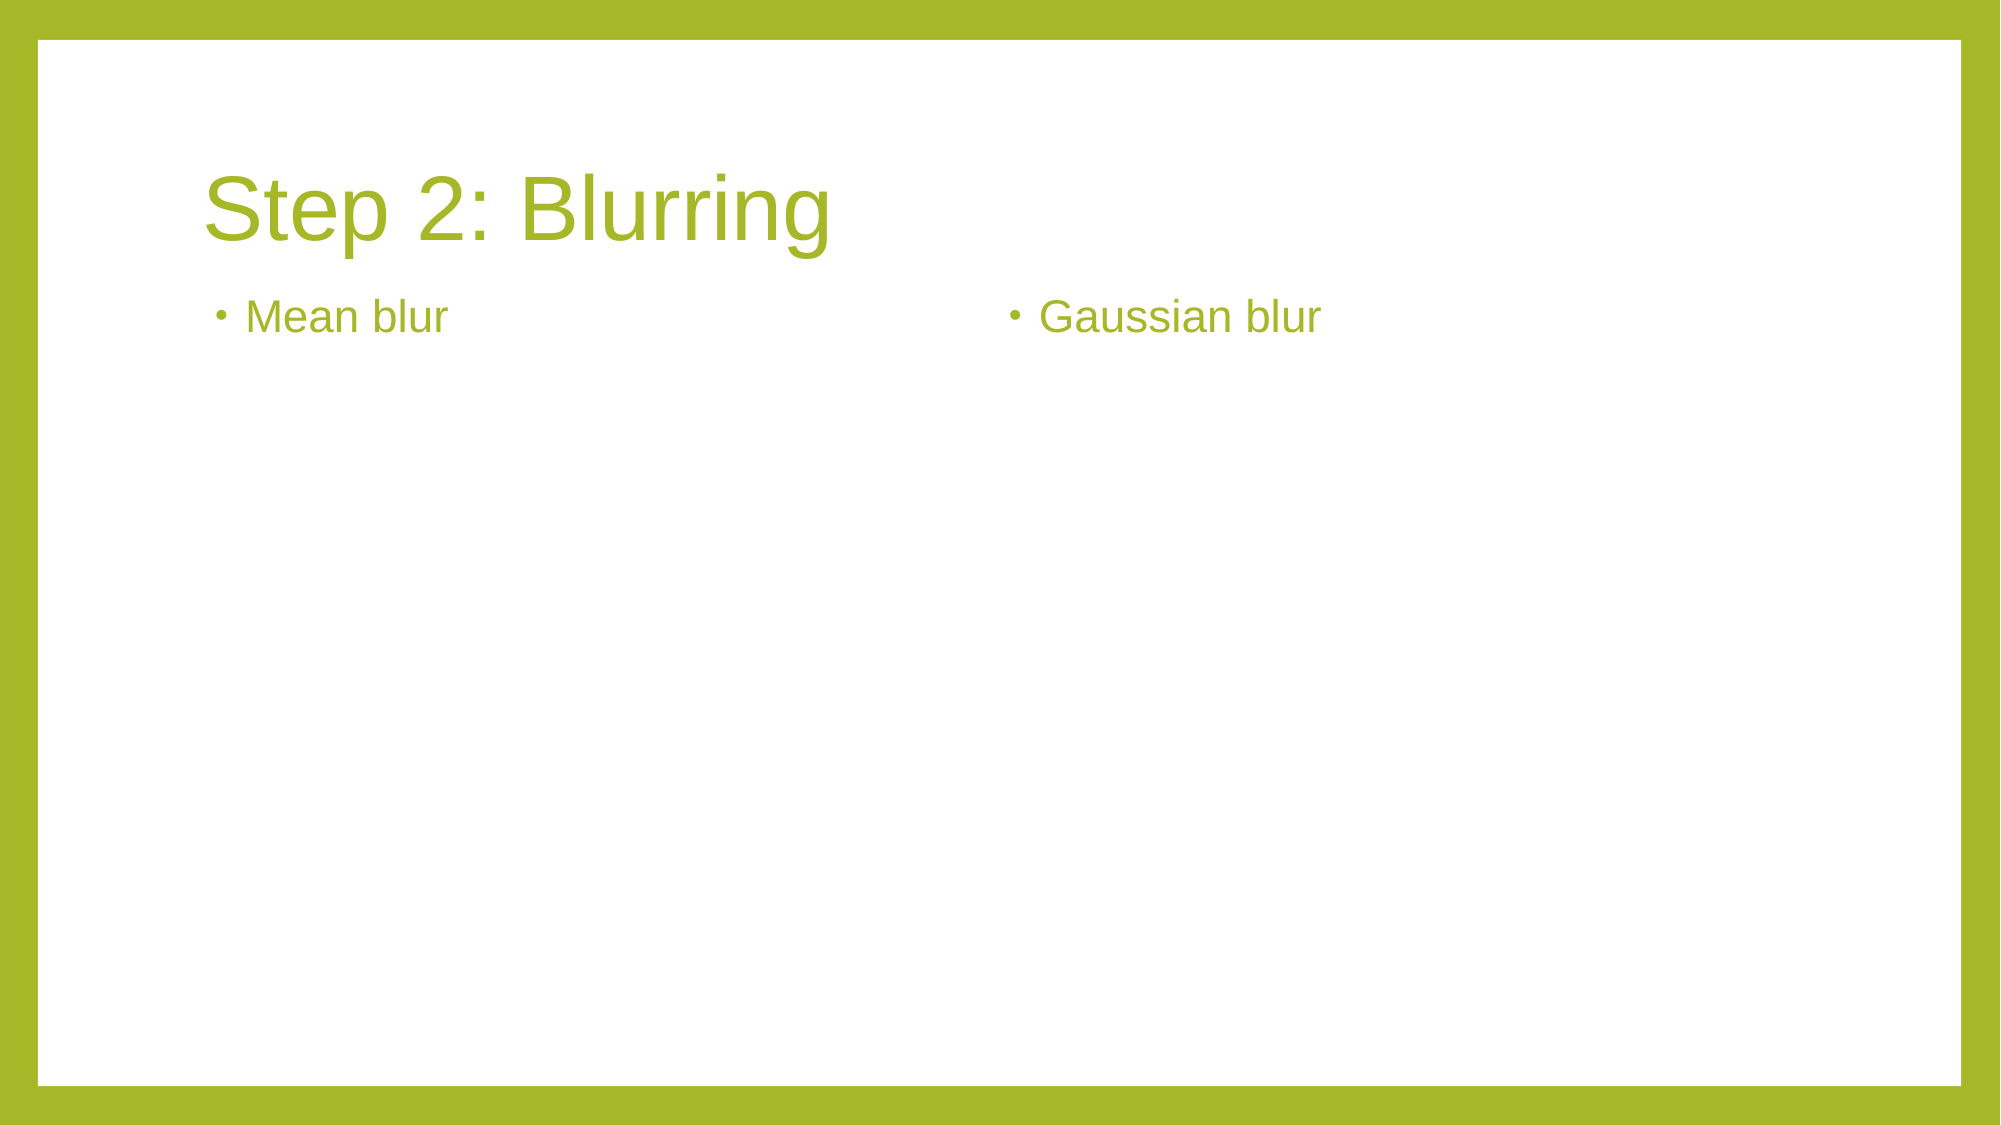

# Step 2: Blurring
Gaussian blur
Mean blur